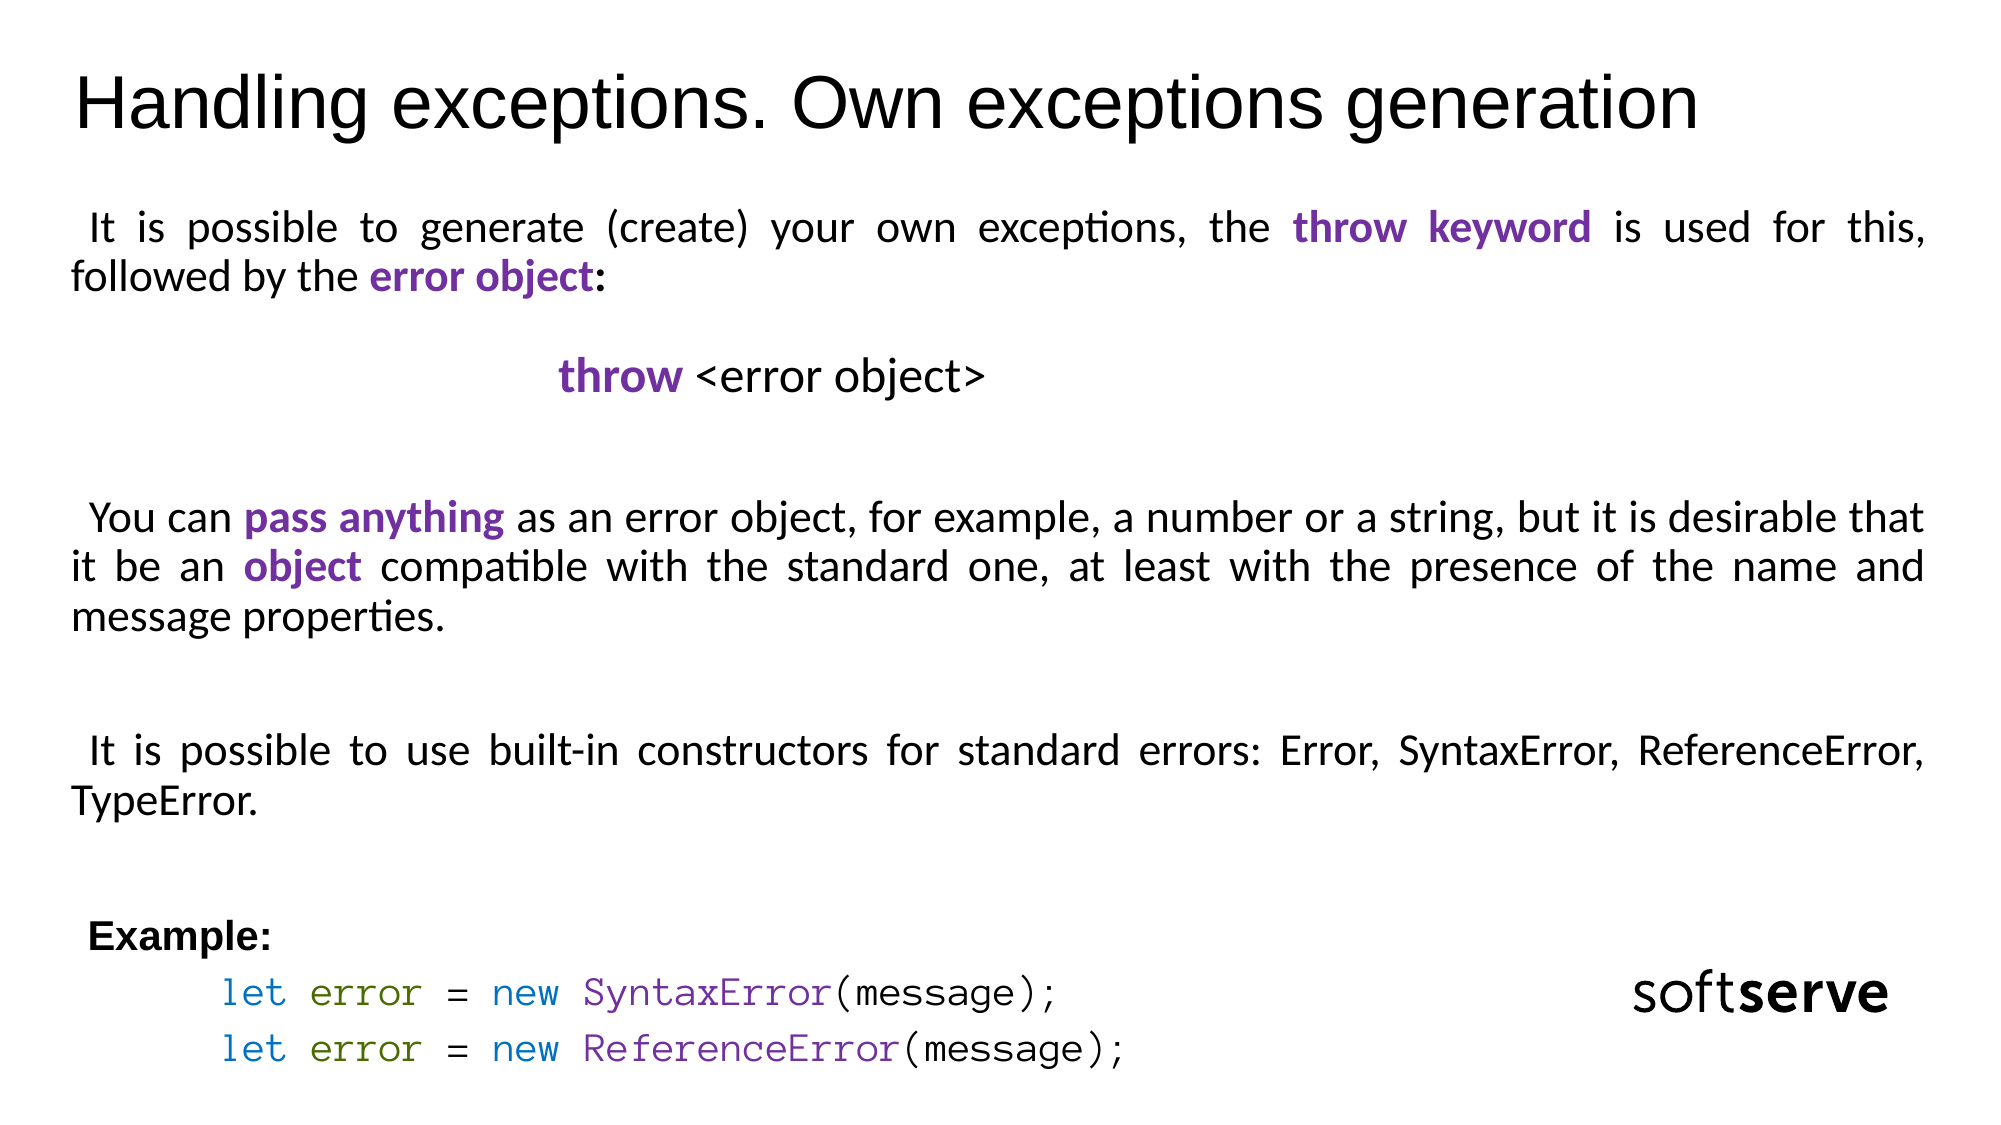

# Handling exceptions. Own exceptions generation
It is possible to generate (create) your own exceptions, the throw keyword is used for this, followed by the error object:
	throw <error object>

You can pass anything as an error object, for example, a number or a string, but it is desirable that it be an object compatible with the standard one, at least with the presence of the name and message properties.

It is possible to use built-in constructors for standard errors: Error, SyntaxError, ReferenceError, TypeError.

Example:
let error = new SyntaxError(message);
let error = new ReferenceError(message);